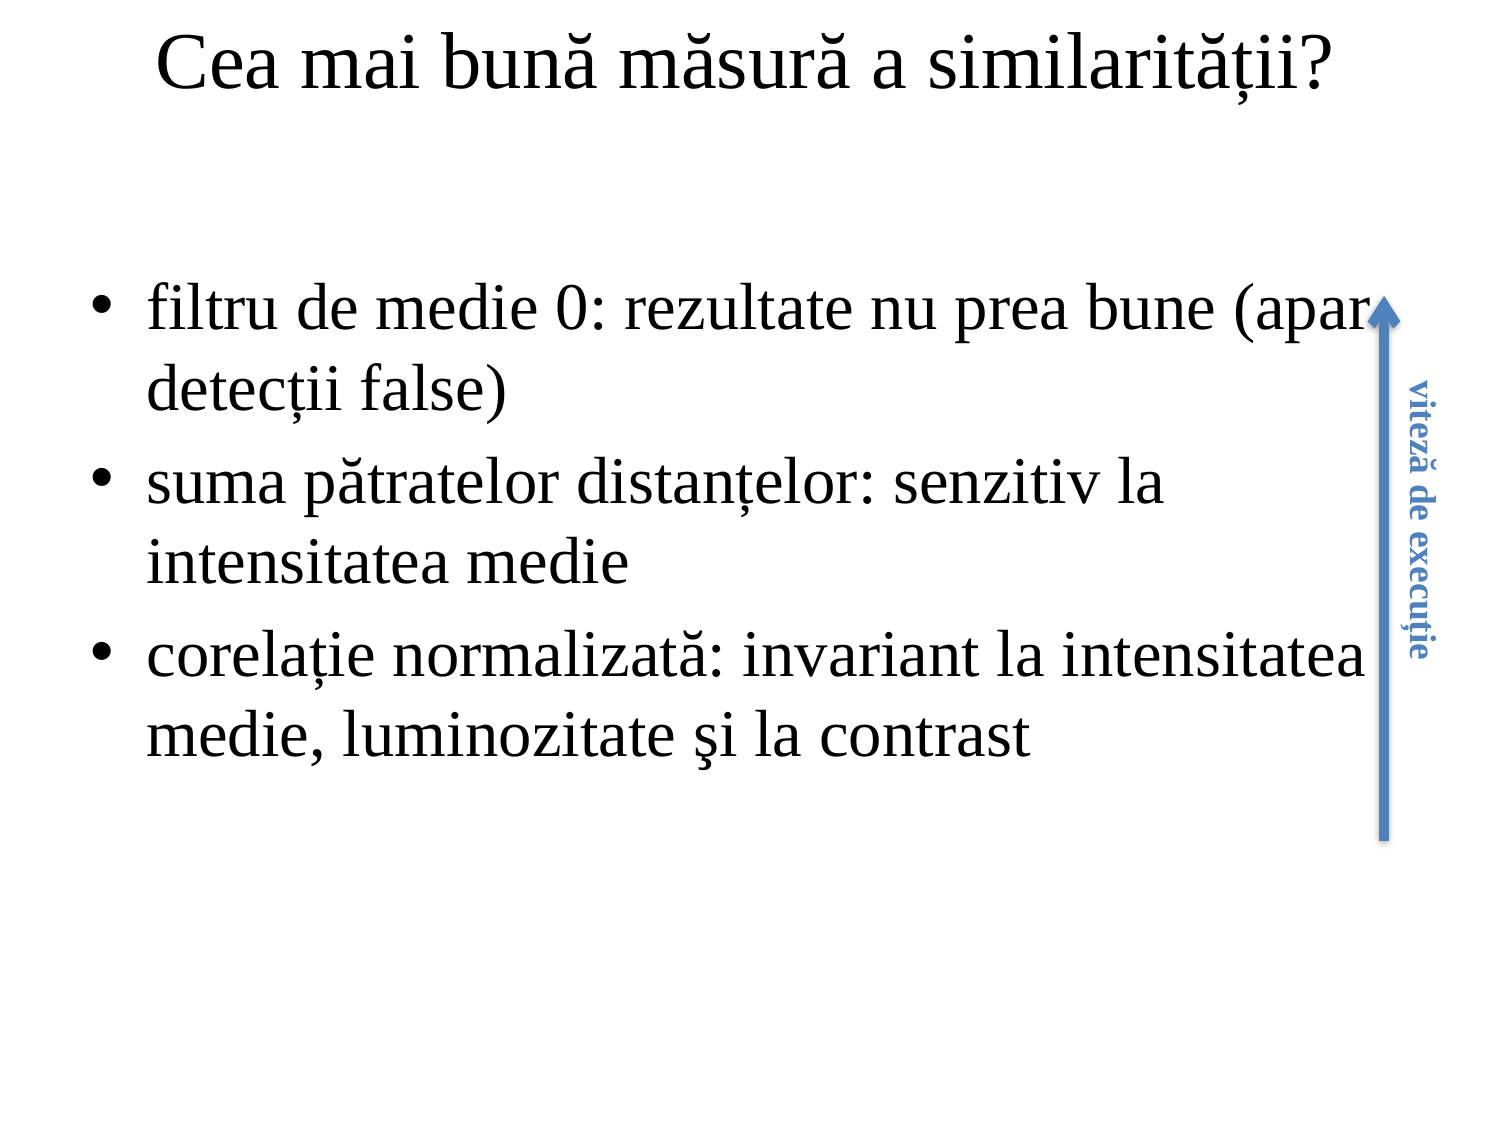

Cea mai bună măsură a similarității?

filtru de medie 0: rezultate nu prea bune (apar detecții false)
suma pătratelor distanțelor: senzitiv la intensitatea medie
corelație normalizată: invariant la intensitatea medie, luminozitate şi la contrast
viteză de execuție